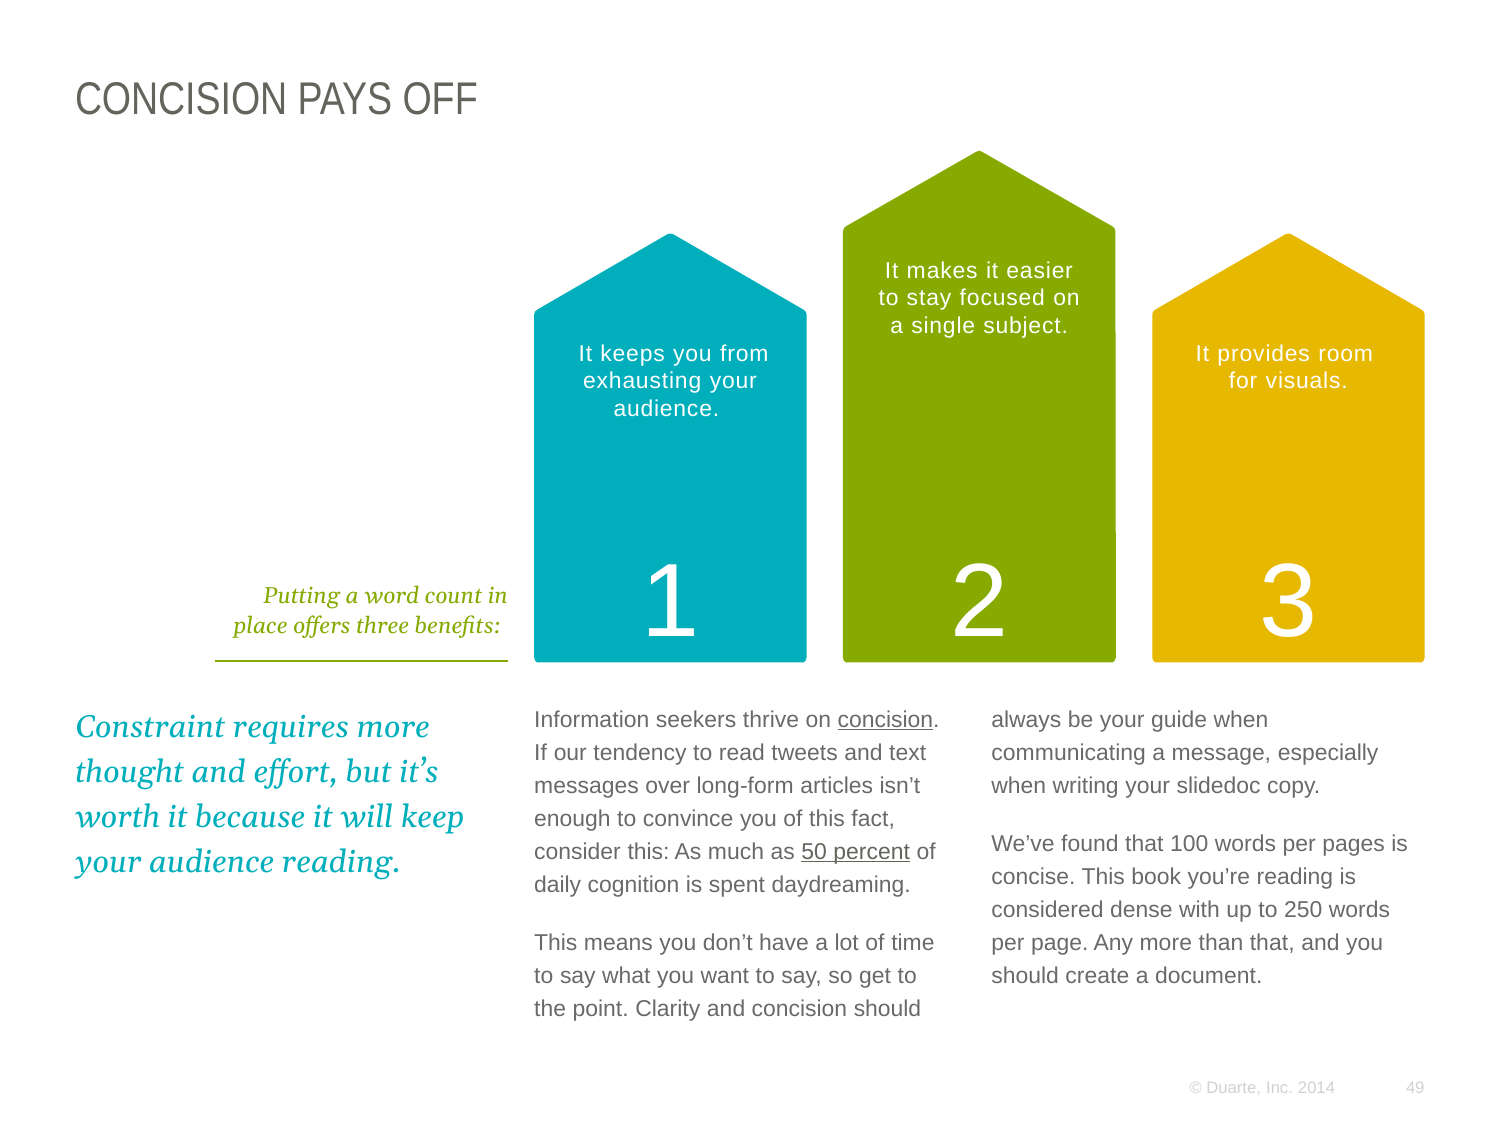

# Concision pays off
It makes it easier to stay focused on a single subject.
 It keeps you from exhausting your audience.
It provides room
for visuals.
1
2
3
Putting a word count in place offers three benefits:
Constraint requires more thought and effort, but it’s worth it because it will keep your audience reading.
Information seekers thrive on concision.
If our tendency to read tweets and text messages over long-form articles isn’t enough to convince you of this fact, consider this: As much as 50 percent of daily cognition is spent daydreaming.
This means you don’t have a lot of time
to say what you want to say, so get to
the point. Clarity and concision should
always be your guide when communicating a message, especially when writing your slidedoc copy.
We’ve found that 100 words per pages is concise. This book you’re reading is considered dense with up to 250 words per page. Any more than that, and you should create a document.